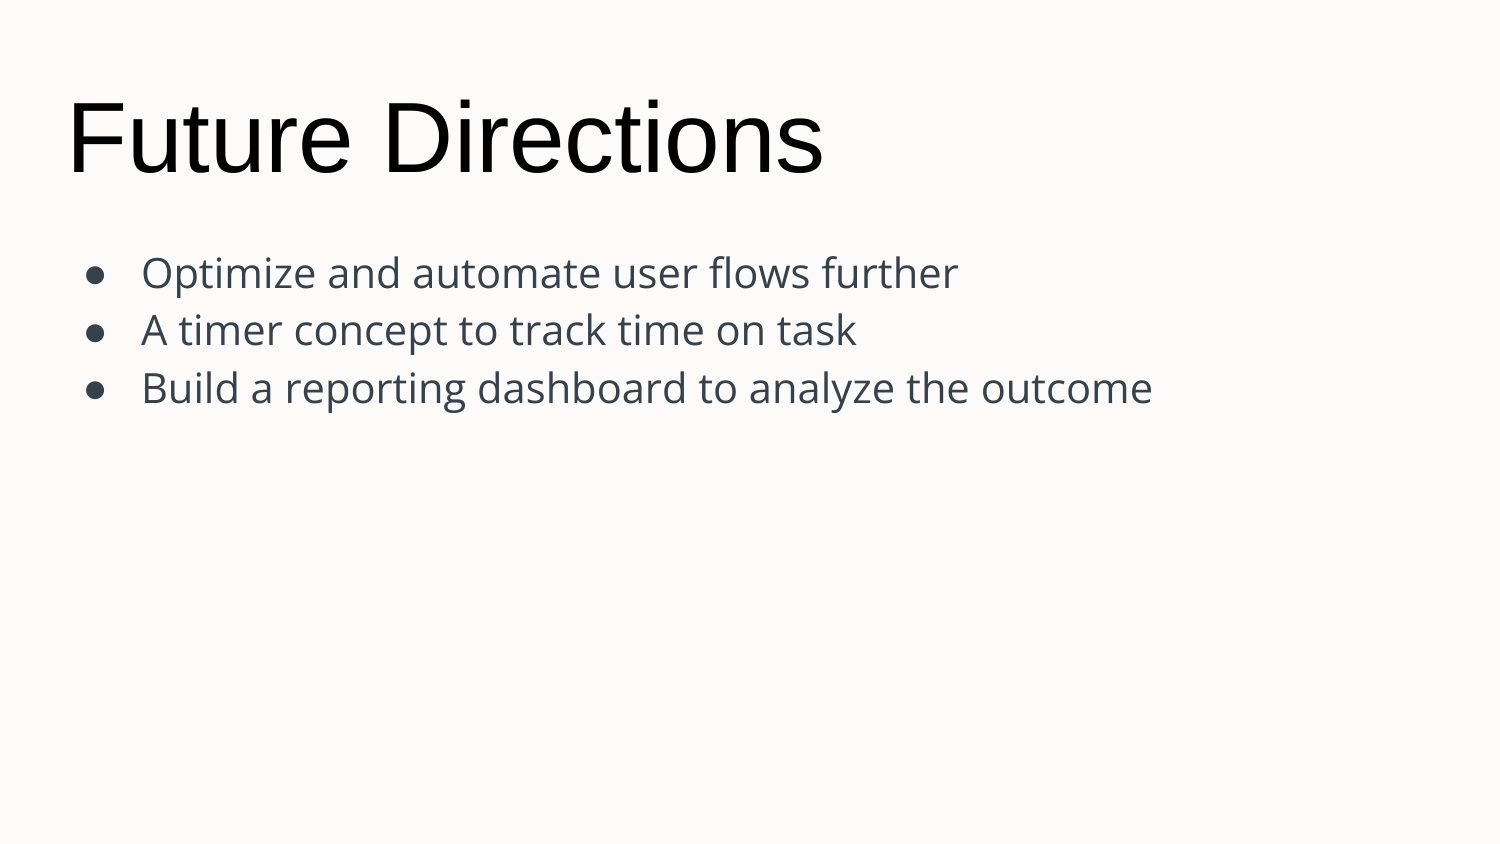

# Future Directions
Optimize and automate user flows further
A timer concept to track time on task
Build a reporting dashboard to analyze the outcome